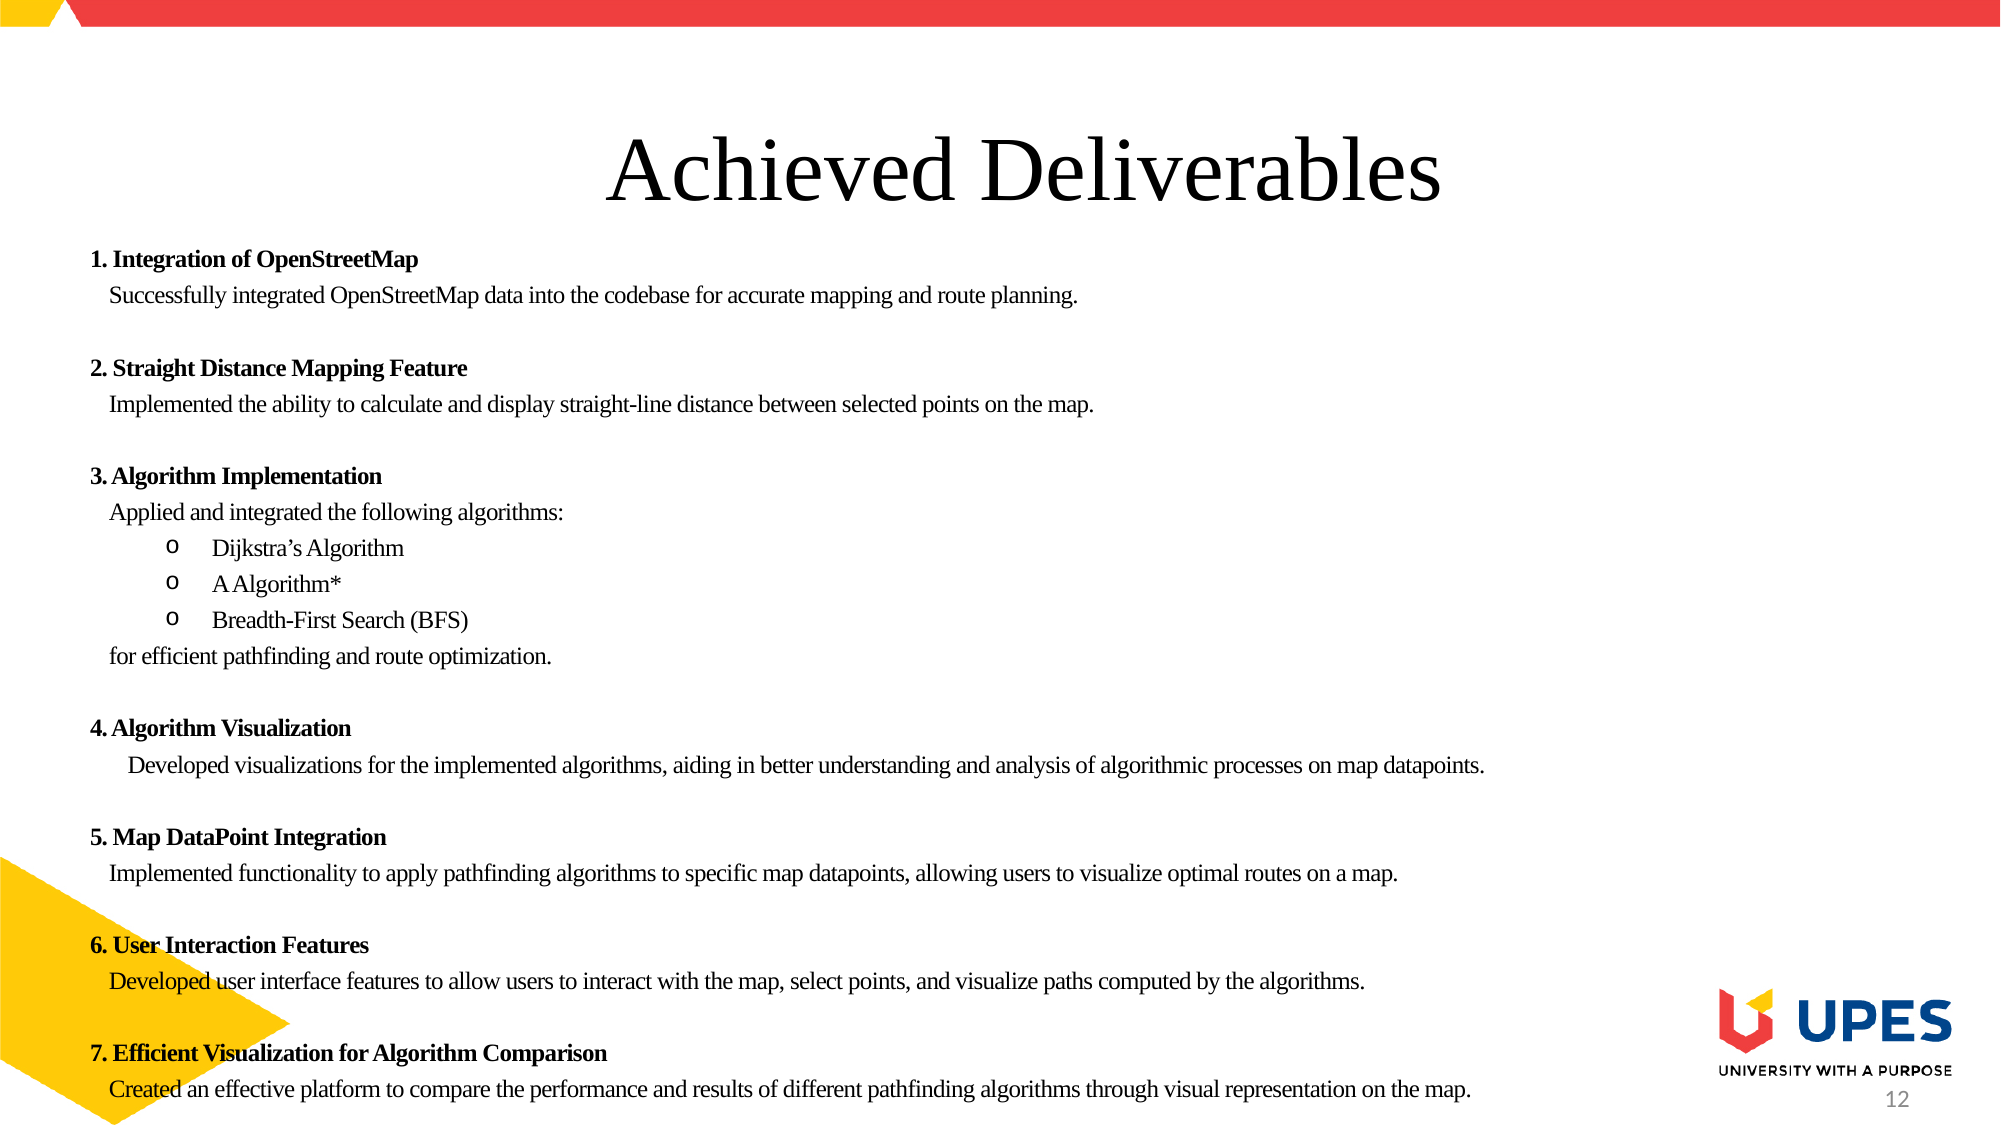

# Achieved Deliverables
1. Integration of OpenStreetMap
Successfully integrated OpenStreetMap data into the codebase for accurate mapping and route planning.

2. Straight Distance Mapping Feature
Implemented the ability to calculate and display straight-line distance between selected points on the map.

3. Algorithm Implementation
Applied and integrated the following algorithms:
Dijkstra’s Algorithm
A Algorithm*
Breadth-First Search (BFS)
for efficient pathfinding and route optimization.

4. Algorithm Visualization
Developed visualizations for the implemented algorithms, aiding in better understanding and analysis of algorithmic processes on map datapoints.

5. Map DataPoint Integration
Implemented functionality to apply pathfinding algorithms to specific map datapoints, allowing users to visualize optimal routes on a map.

6. User Interaction Features
Developed user interface features to allow users to interact with the map, select points, and visualize paths computed by the algorithms.

7. Efficient Visualization for Algorithm Comparison
Created an effective platform to compare the performance and results of different pathfinding algorithms through visual representation on the map.